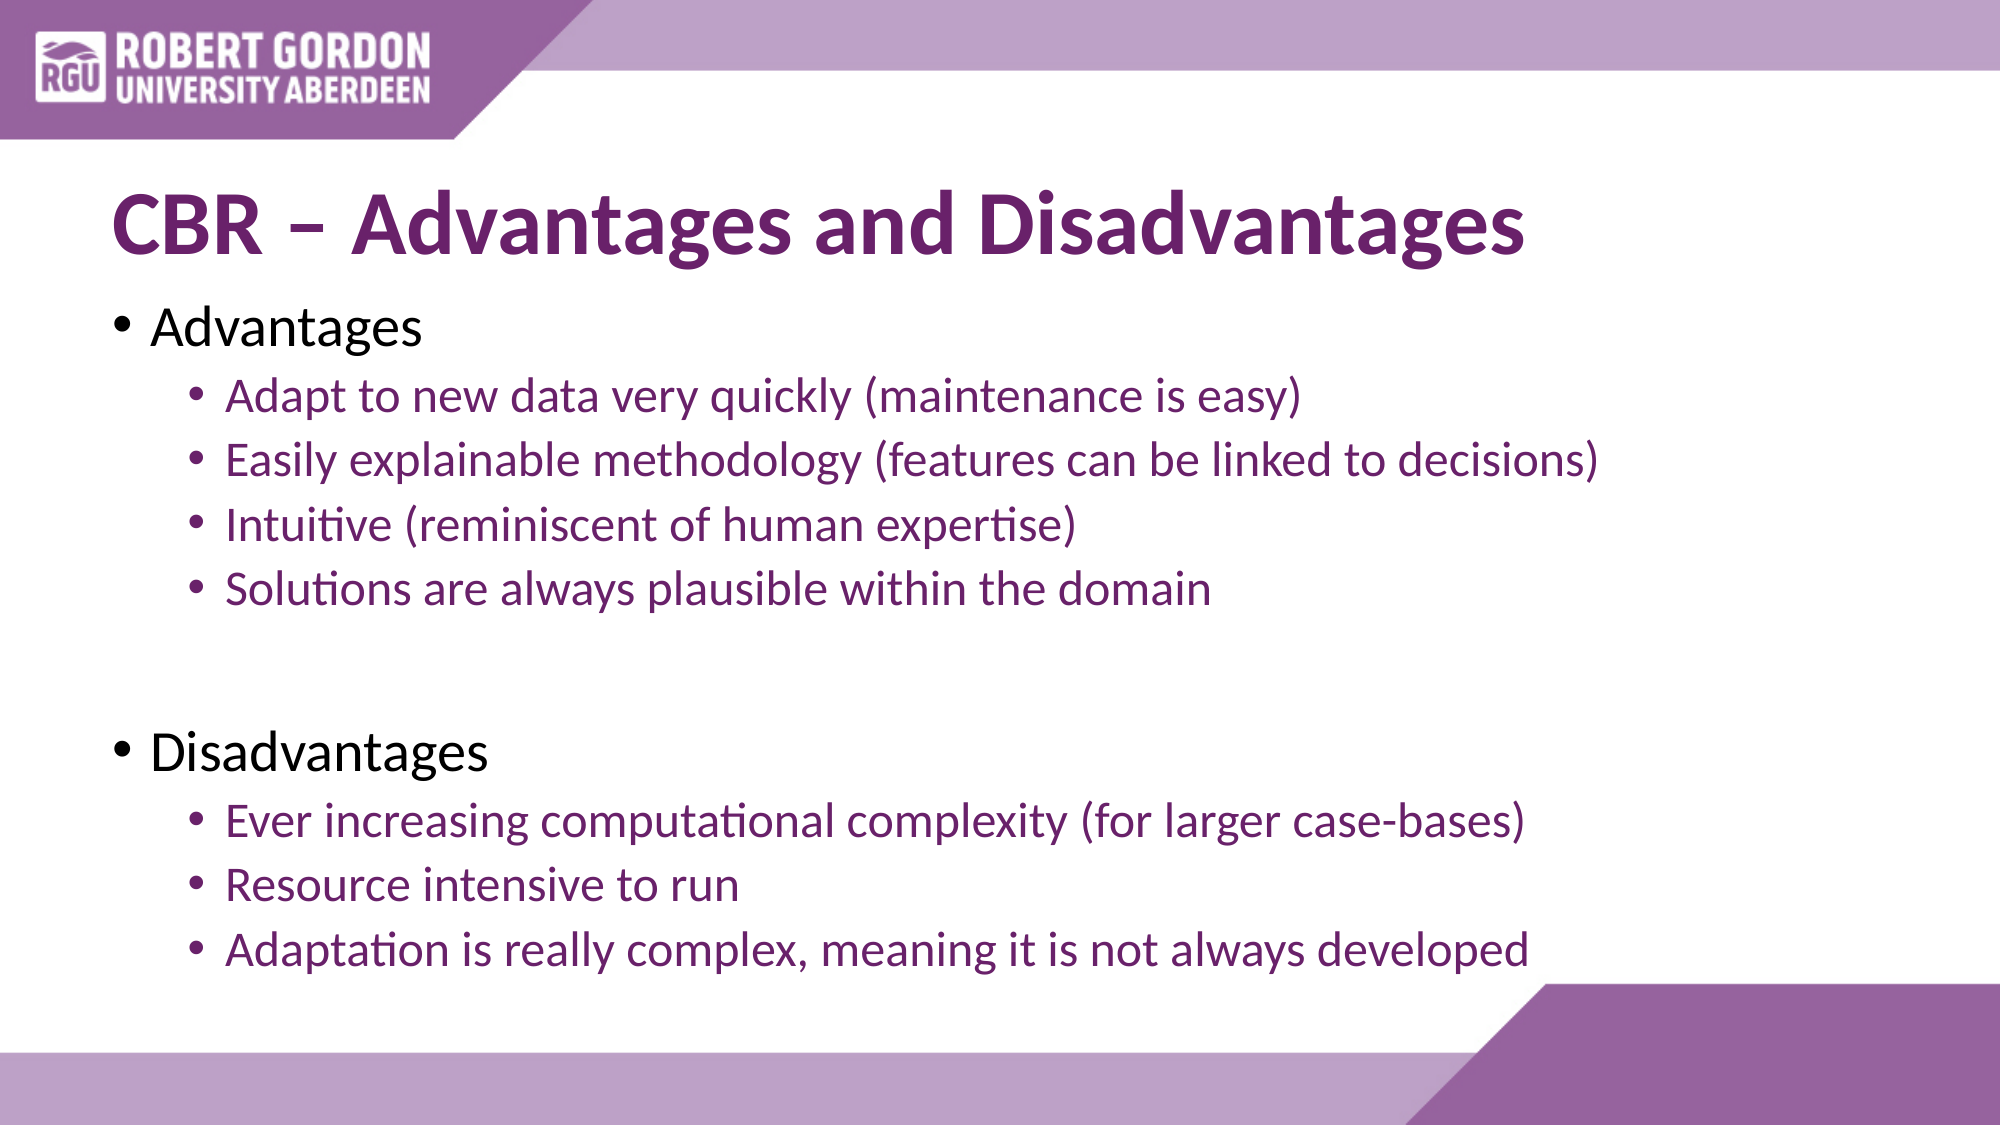

# CBR – Advantages and Disadvantages
Advantages
Adapt to new data very quickly (maintenance is easy)
Easily explainable methodology (features can be linked to decisions)
Intuitive (reminiscent of human expertise)
Solutions are always plausible within the domain

Disadvantages
Ever increasing computational complexity (for larger case-bases)
Resource intensive to run
Adaptation is really complex, meaning it is not always developed